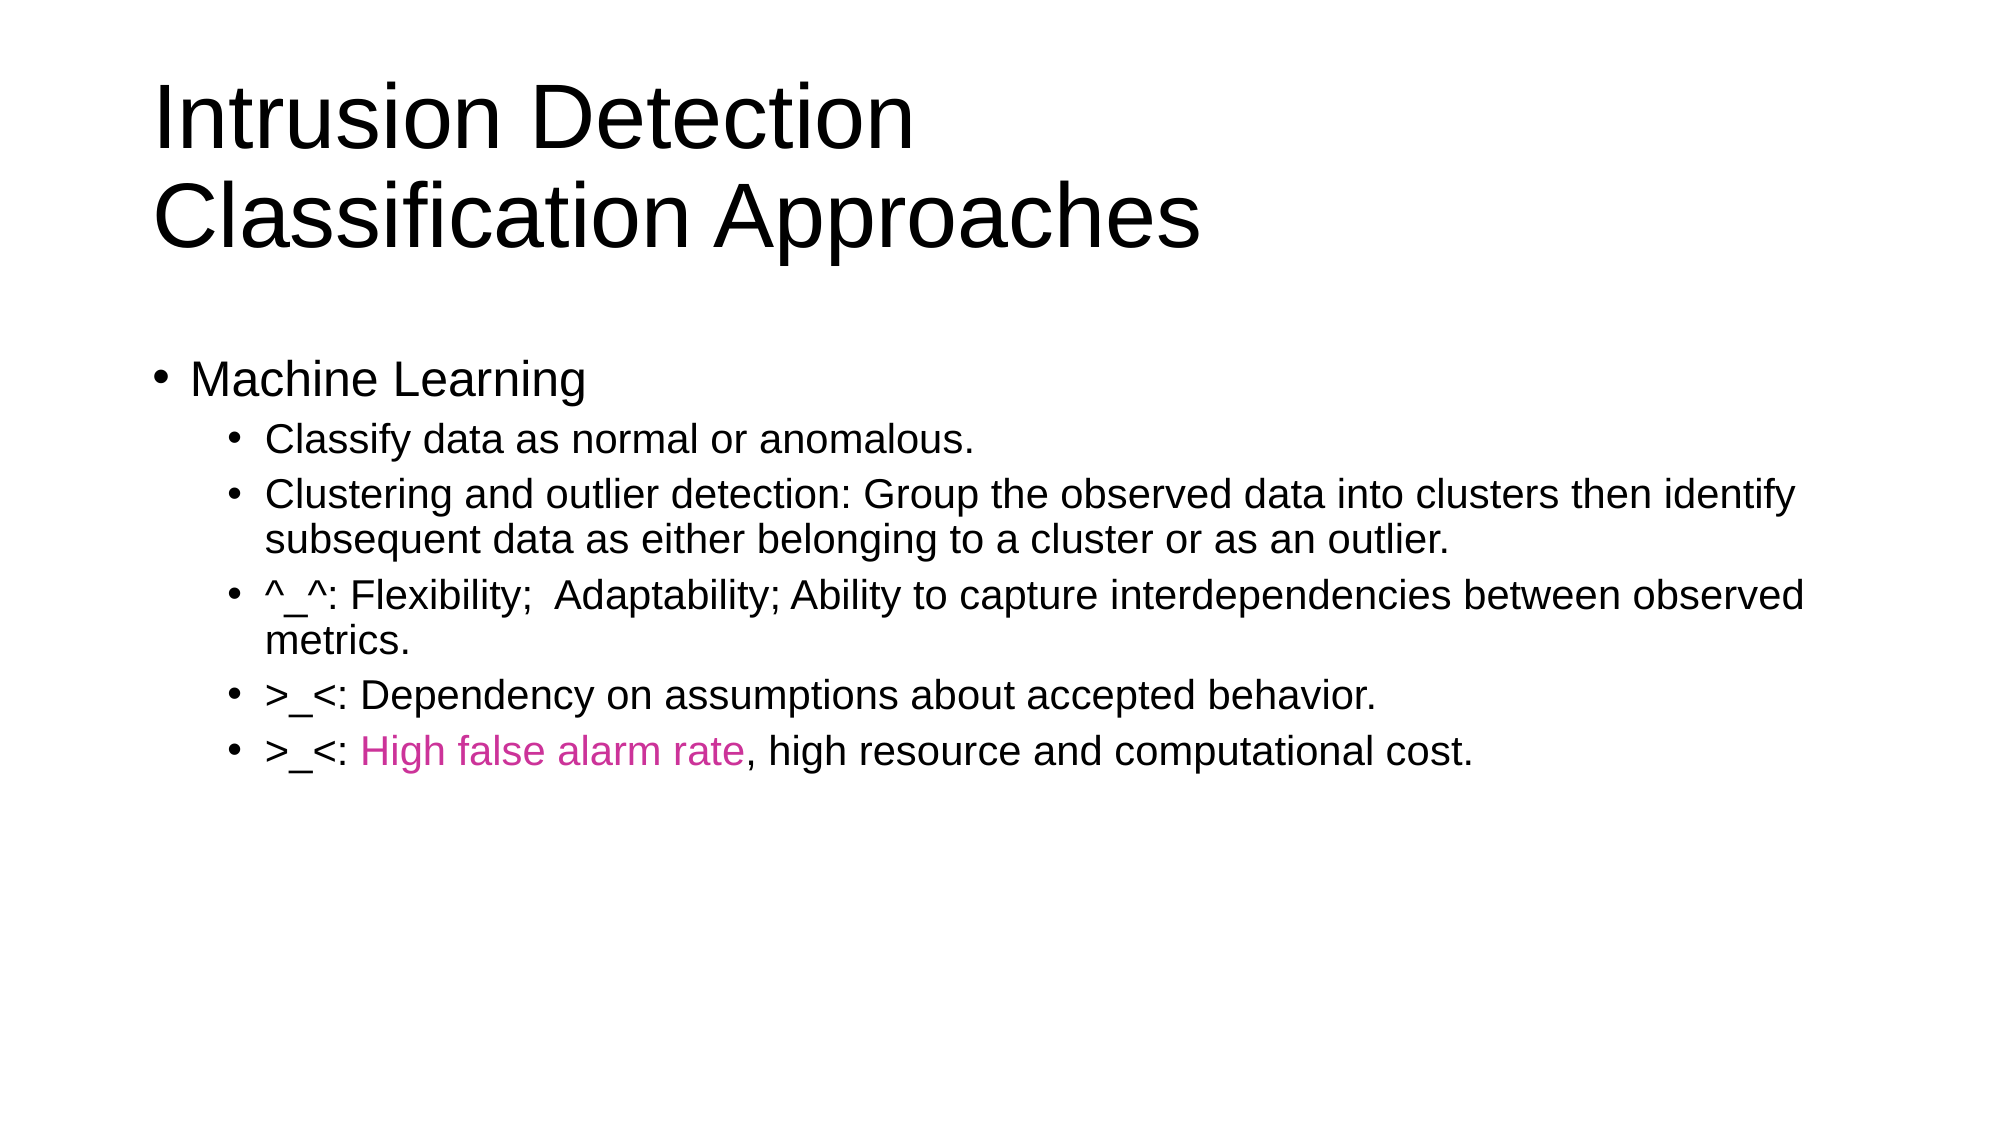

# Intrusion Detection Classification Approaches
Machine Learning
Classify data as normal or anomalous.
Clustering and outlier detection: Group the observed data into clusters then identify subsequent data as either belonging to a cluster or as an outlier.
^_^: Flexibility;  Adaptability; Ability to capture interdependencies between observed metrics.
>_<: Dependency on assumptions about accepted behavior.
>_<: High false alarm rate, high resource and computational cost.